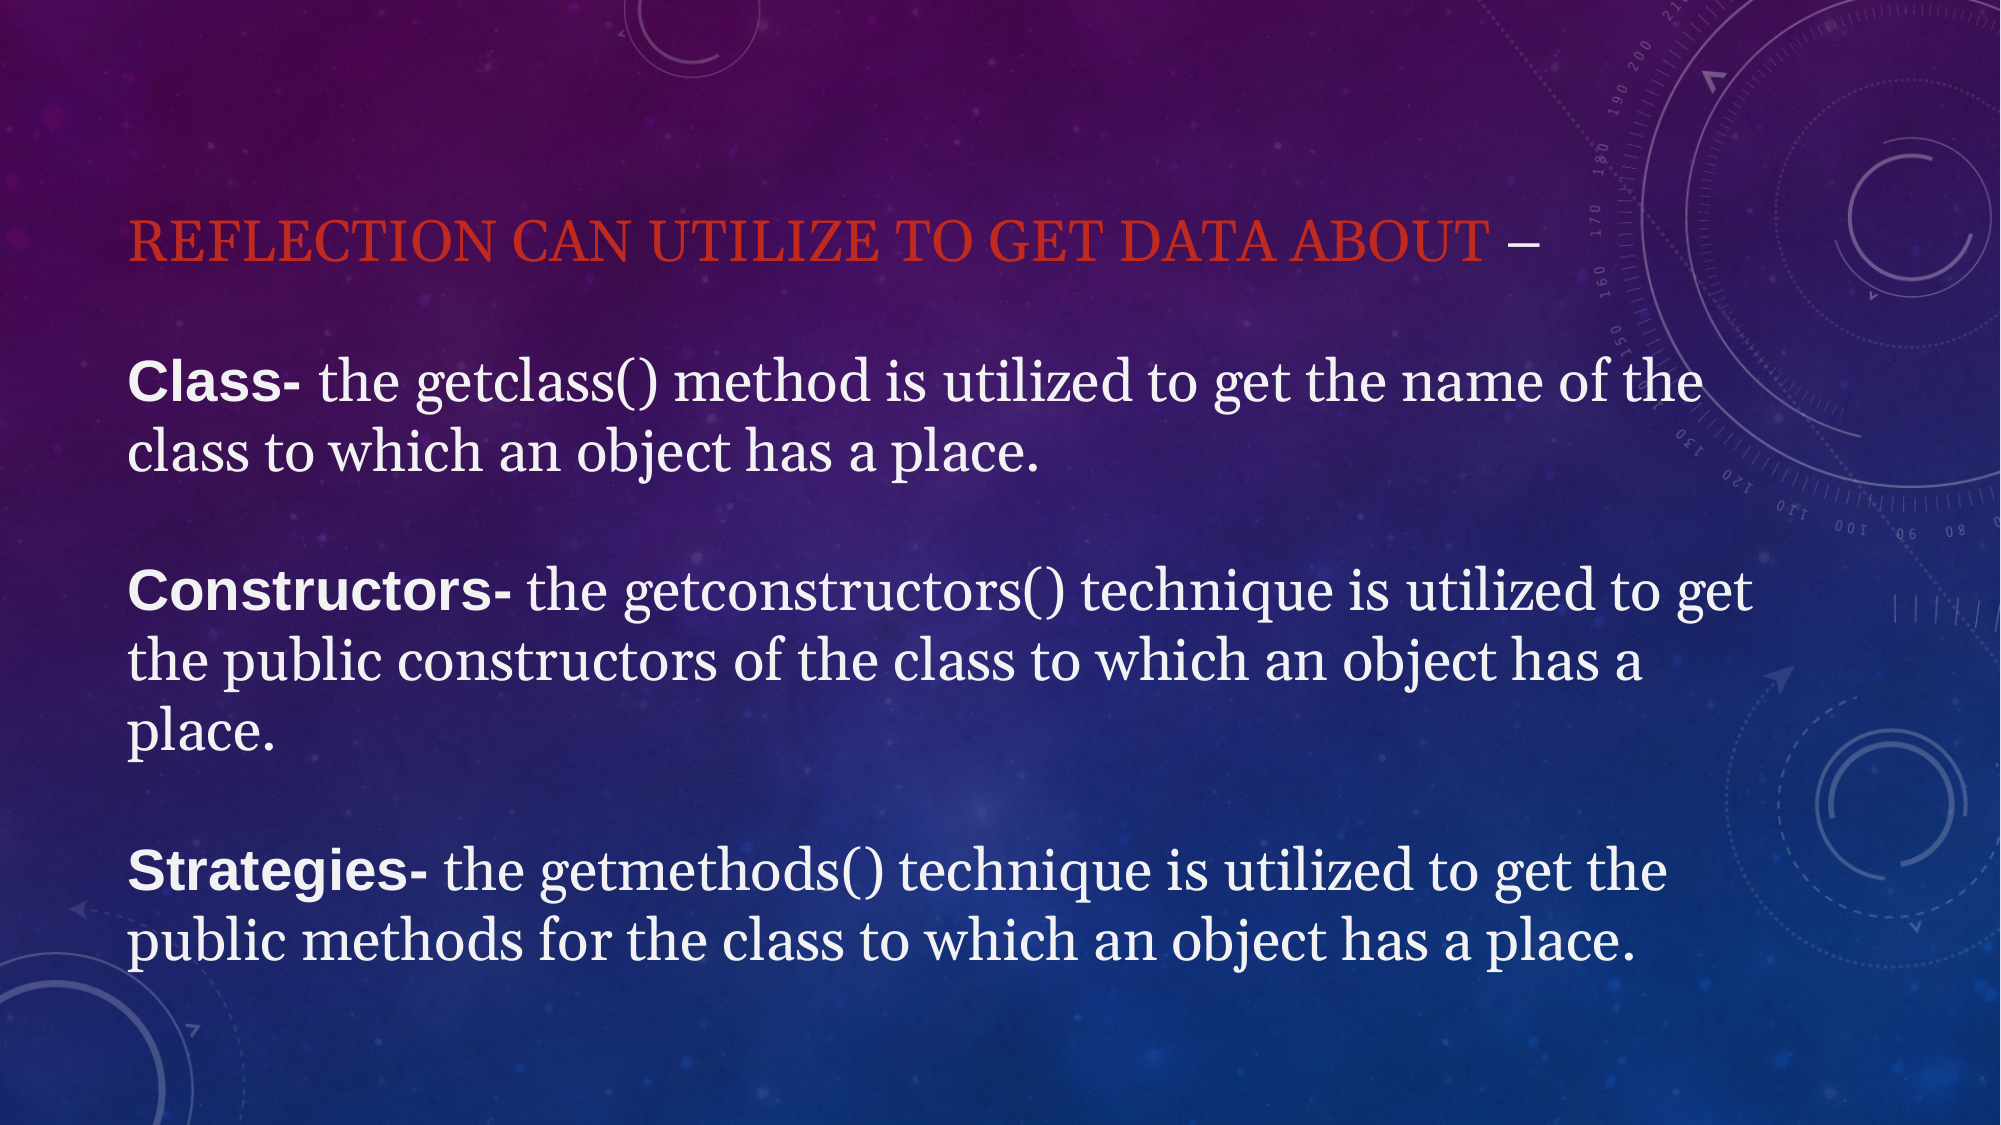

# Reflection can utilize to get data about – Class- the getclass() method is utilized to get the name of the class to which an object has a place. Constructors- the getconstructors() technique is utilized to get the public constructors of the class to which an object has a place. Strategies- the getmethods() technique is utilized to get the public methods for the class to which an object has a place.